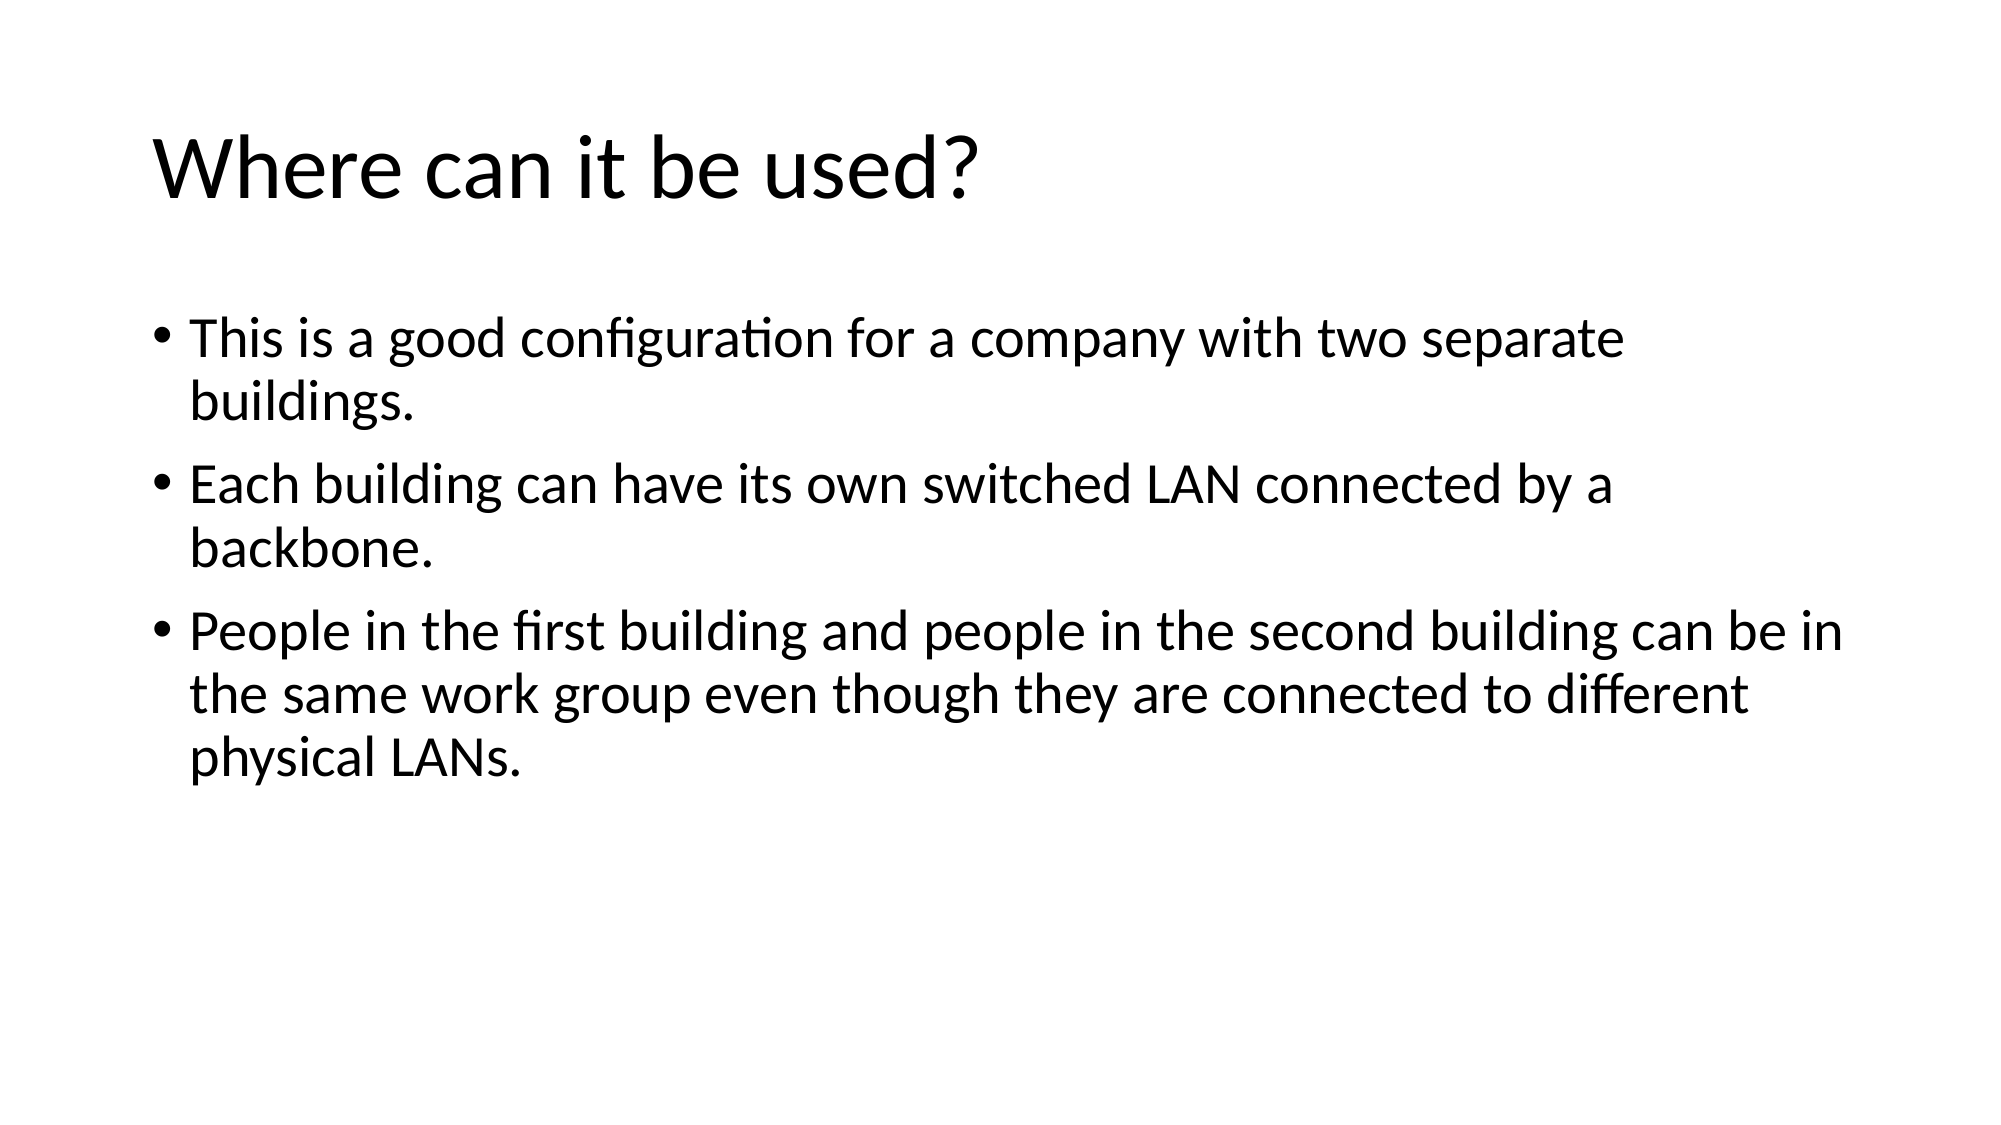

# Where can it be used?
This is a good configuration for a company with two separate buildings.
Each building can have its own switched LAN connected by a backbone.
People in the first building and people in the second building can be in the same work group even though they are connected to different physical LANs.